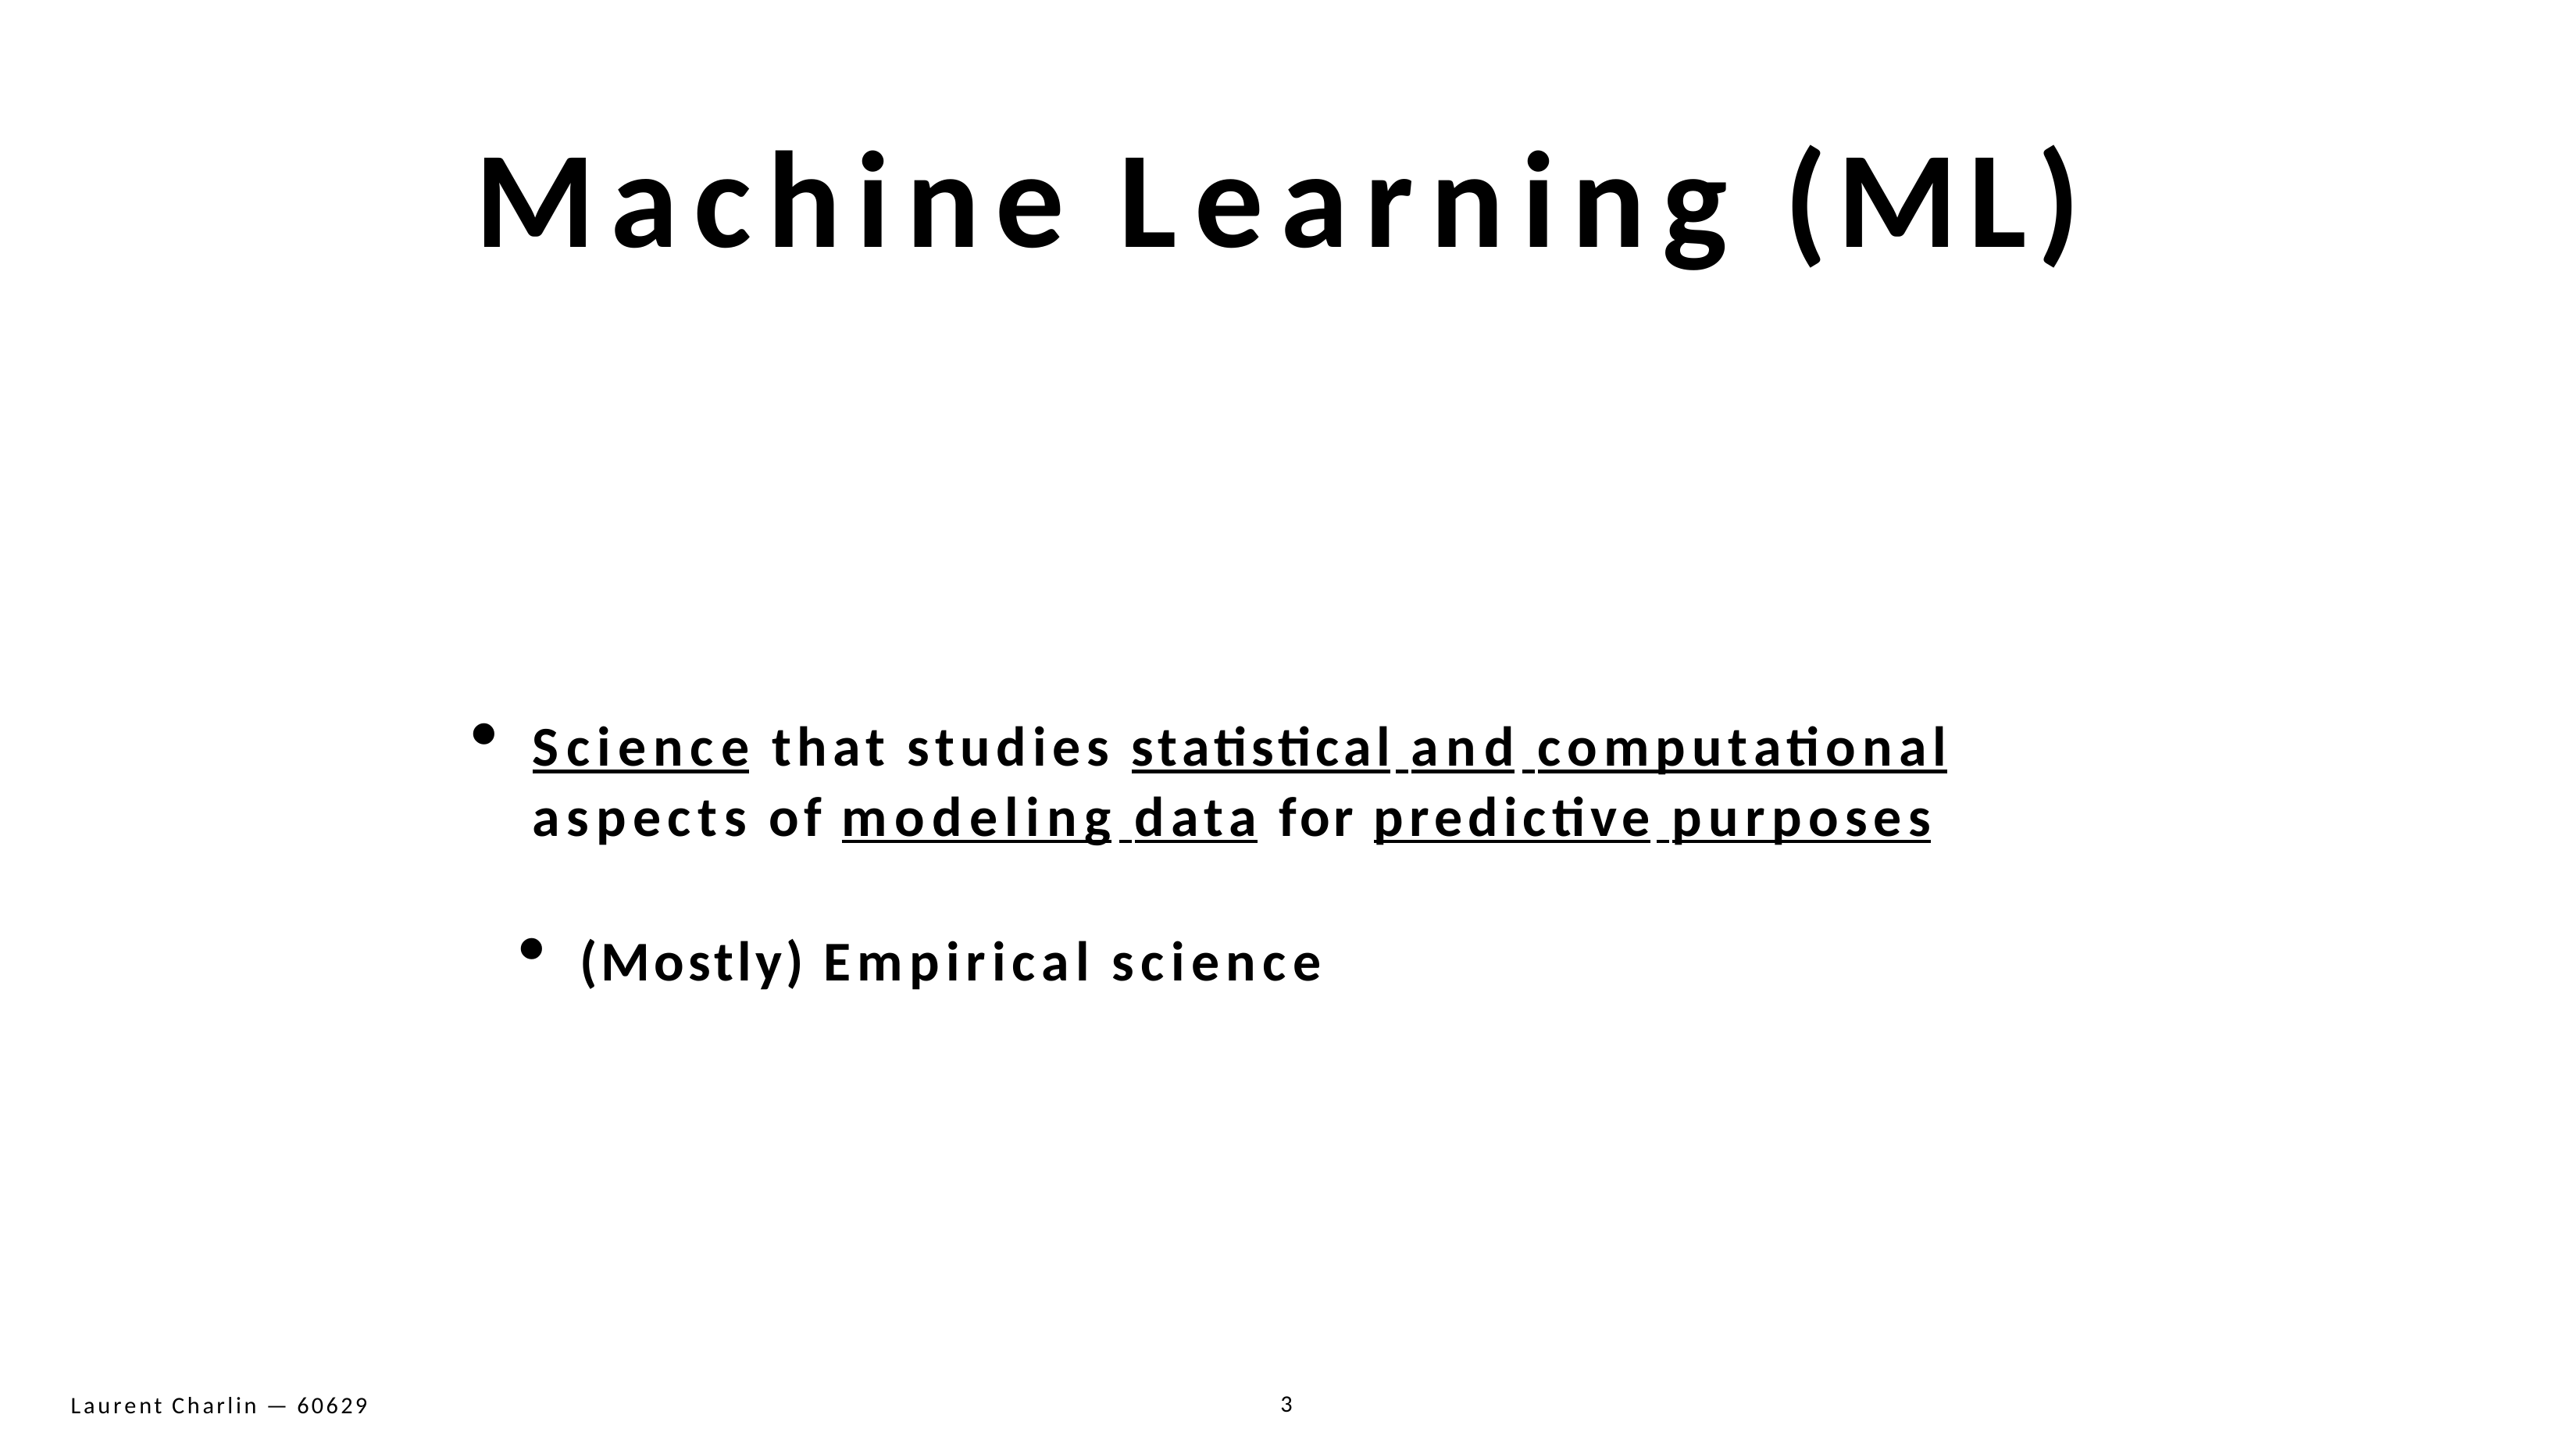

# Machine Learning (ML)
Science that studies statistical and computational aspects of modeling data for predictive purposes

(Mostly) Empirical science
3
Laurent Charlin — 60629